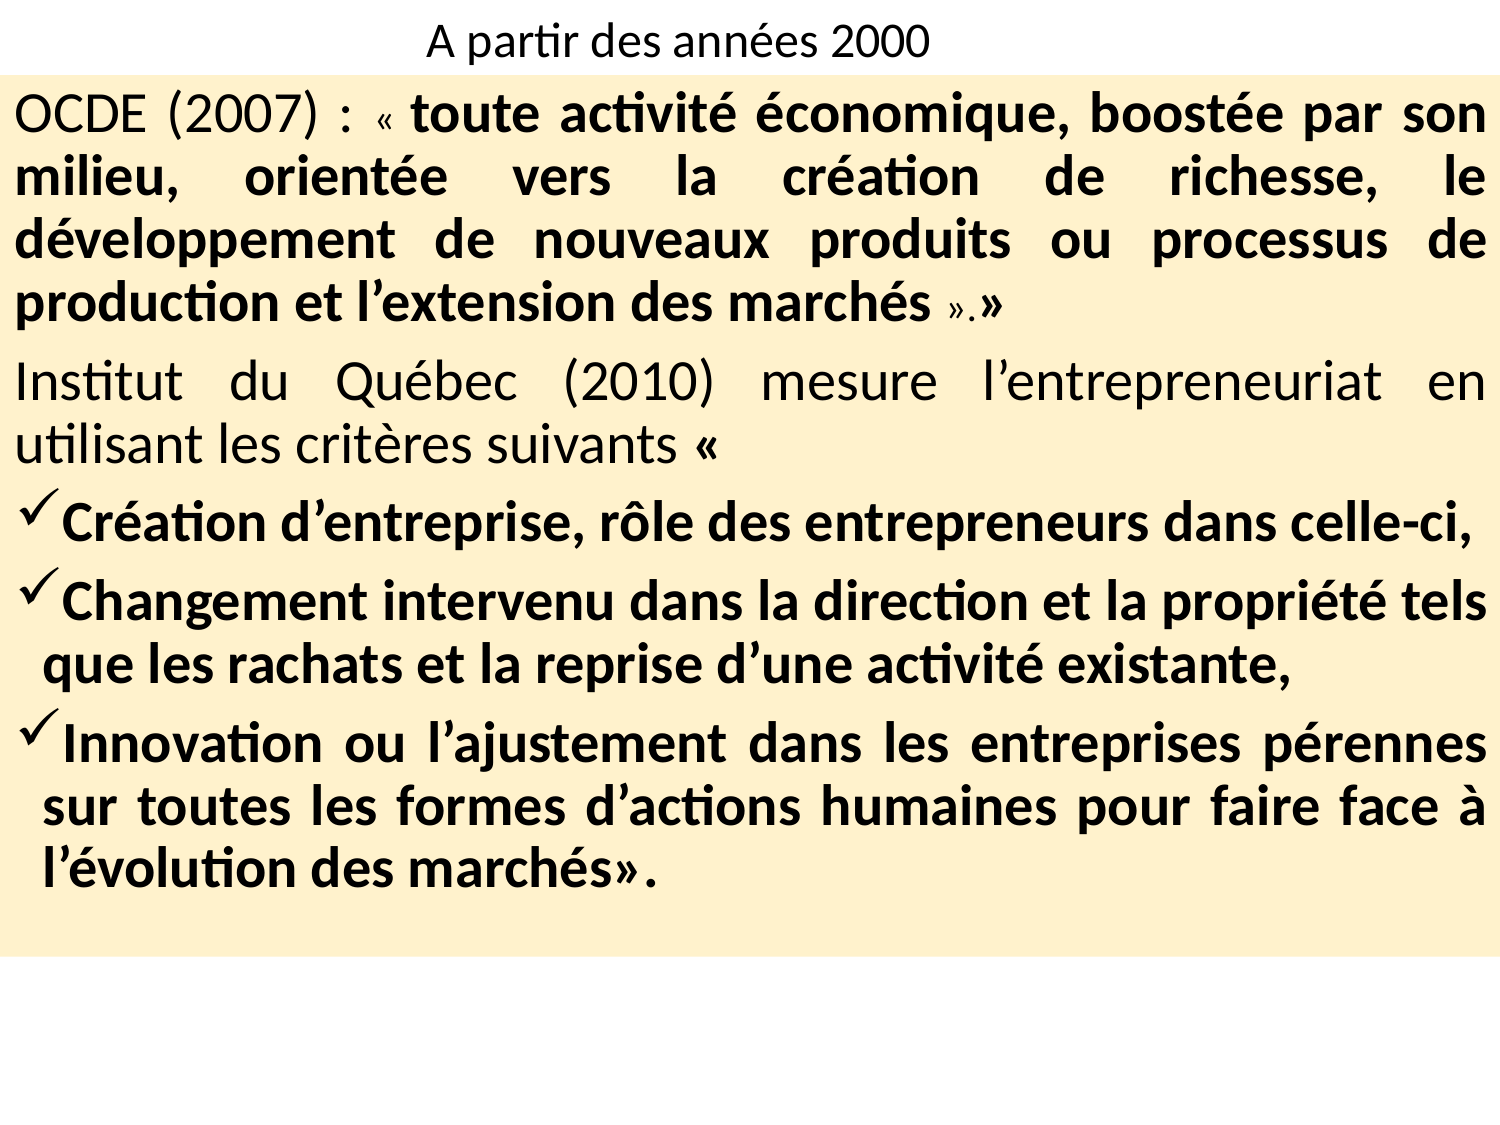

A partir des années 2000
# OCDE (2007) : « toute activité économique, boostée par son milieu, orientée vers la création de richesse, le développement de nouveaux produits ou processus de production et l’extension des marchés ».»
Institut du Québec (2010) mesure l’entrepreneuriat en utilisant les critères suivants «
Création d’entreprise, rôle des entrepreneurs dans celle-ci,
Changement intervenu dans la direction et la propriété tels que les rachats et la reprise d’une activité existante,
Innovation ou l’ajustement dans les entreprises pérennes sur toutes les formes d’actions humaines pour faire face à l’évolution des marchés».